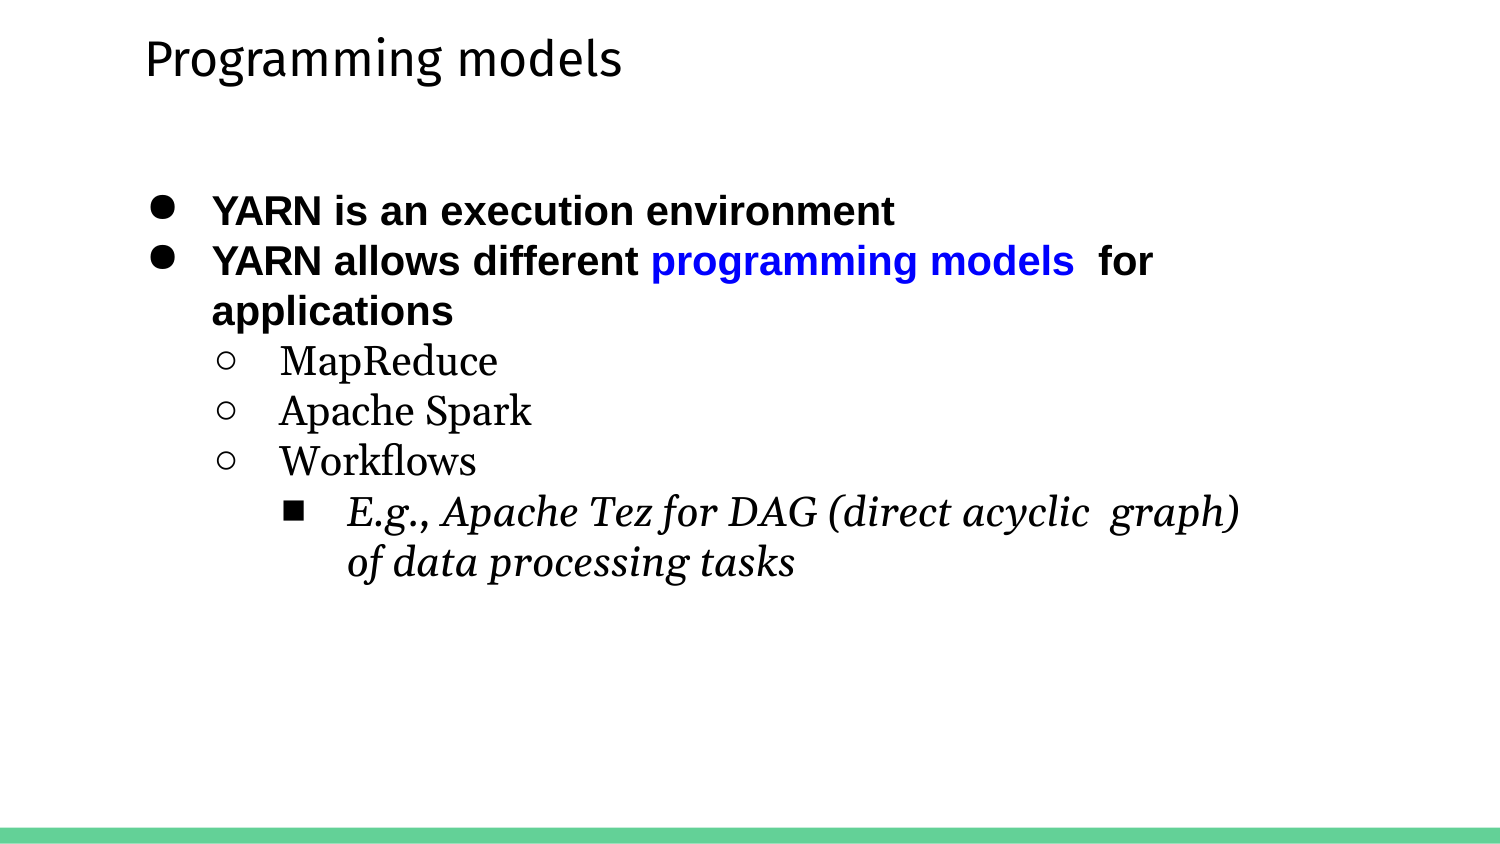

# Programming models
YARN is an execution environment
YARN allows different programming models  for applications
MapReduce
Apache Spark
Workflows
E.g., Apache Tez for DAG (direct acyclic  graph) of data processing tasks